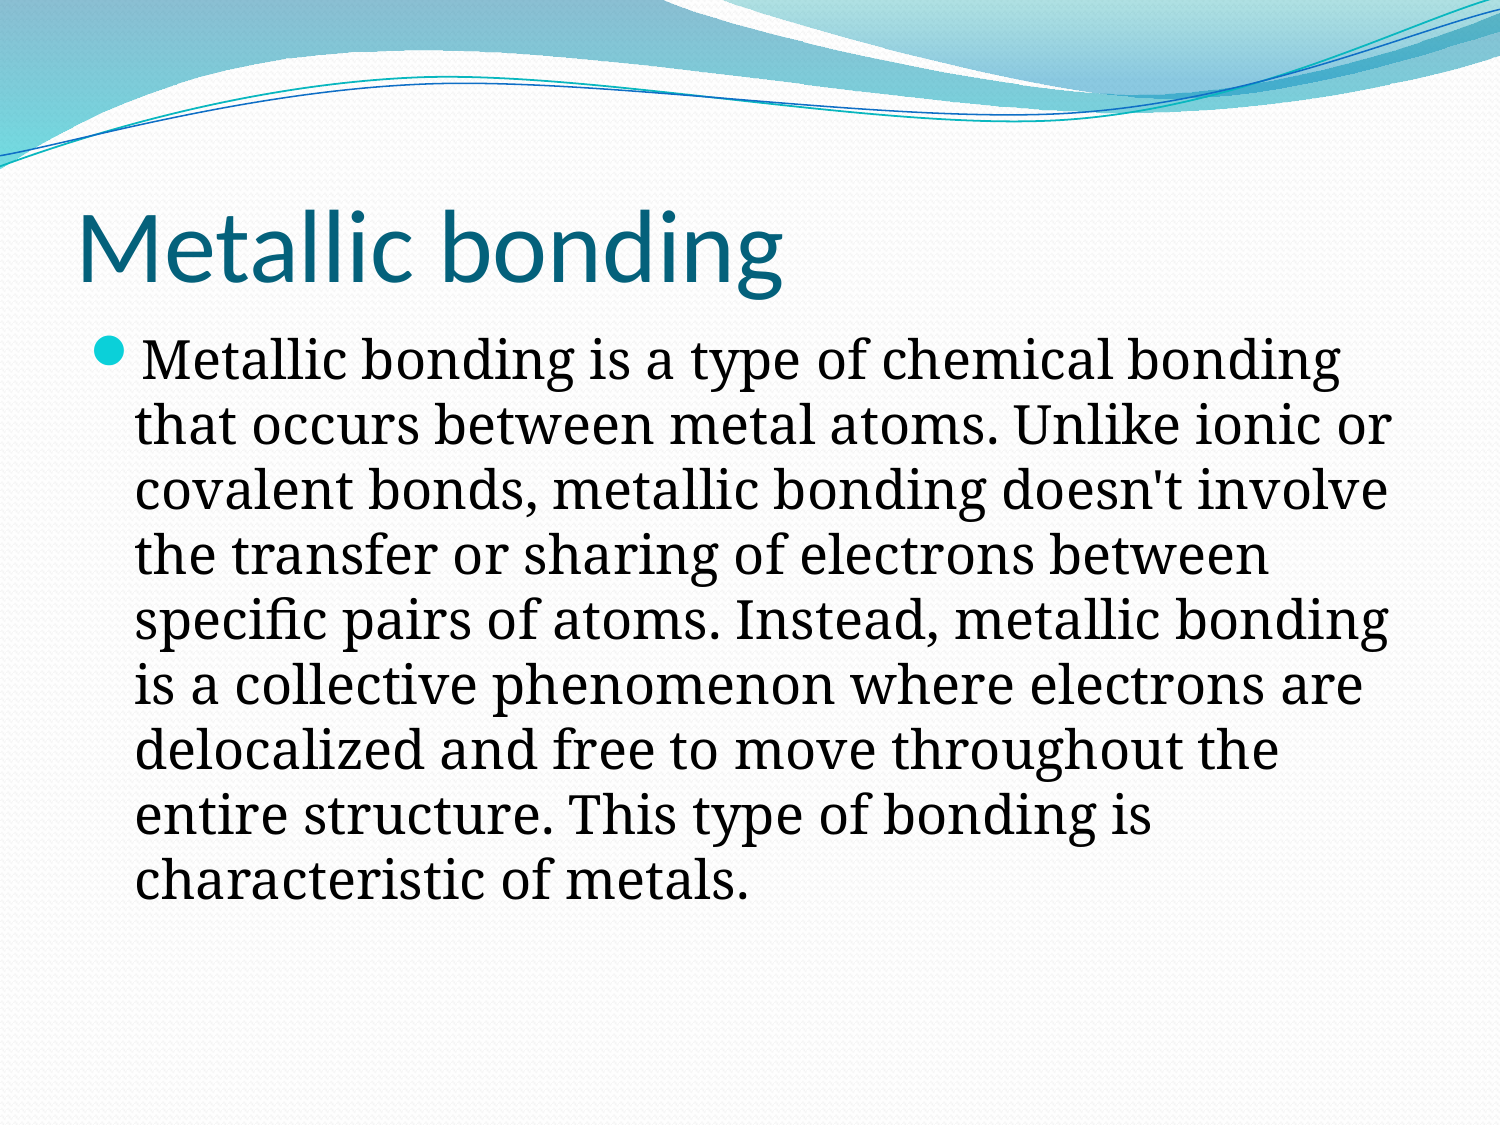

# Metallic bonding
Metallic bonding is a type of chemical bonding that occurs between metal atoms. Unlike ionic or covalent bonds, metallic bonding doesn't involve the transfer or sharing of electrons between specific pairs of atoms. Instead, metallic bonding is a collective phenomenon where electrons are delocalized and free to move throughout the entire structure. This type of bonding is characteristic of metals.